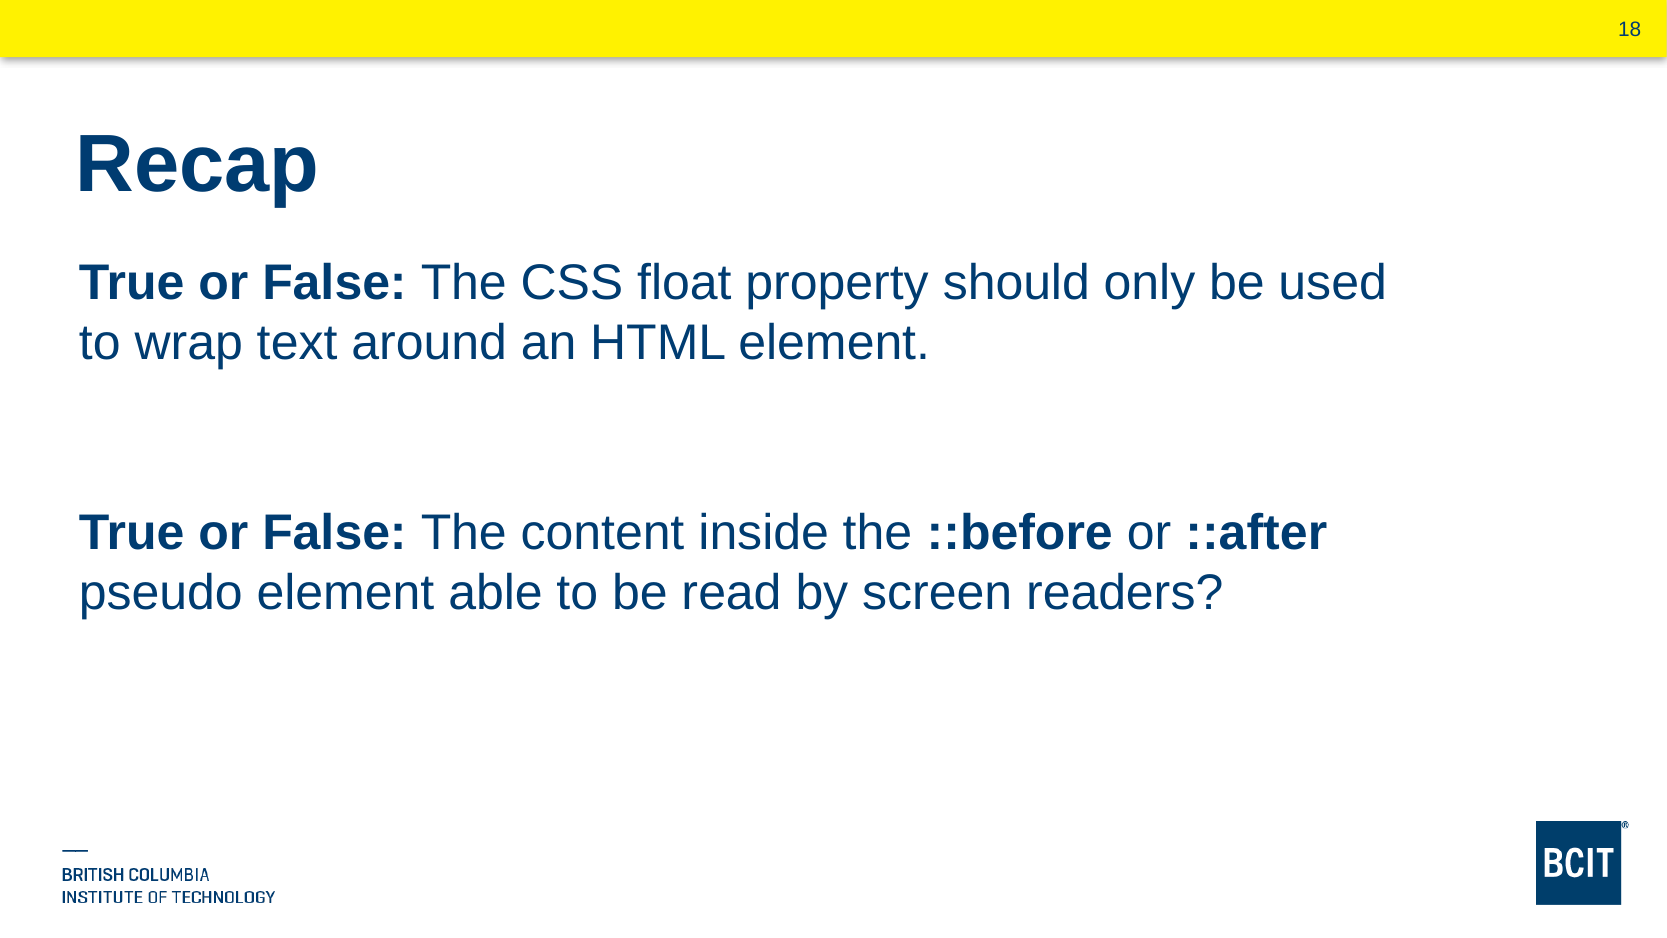

# Recap
True or False: The CSS float property should only be used to wrap text around an HTML element.

True or False: The content inside the ::before or ::after pseudo element able to be read by screen readers?